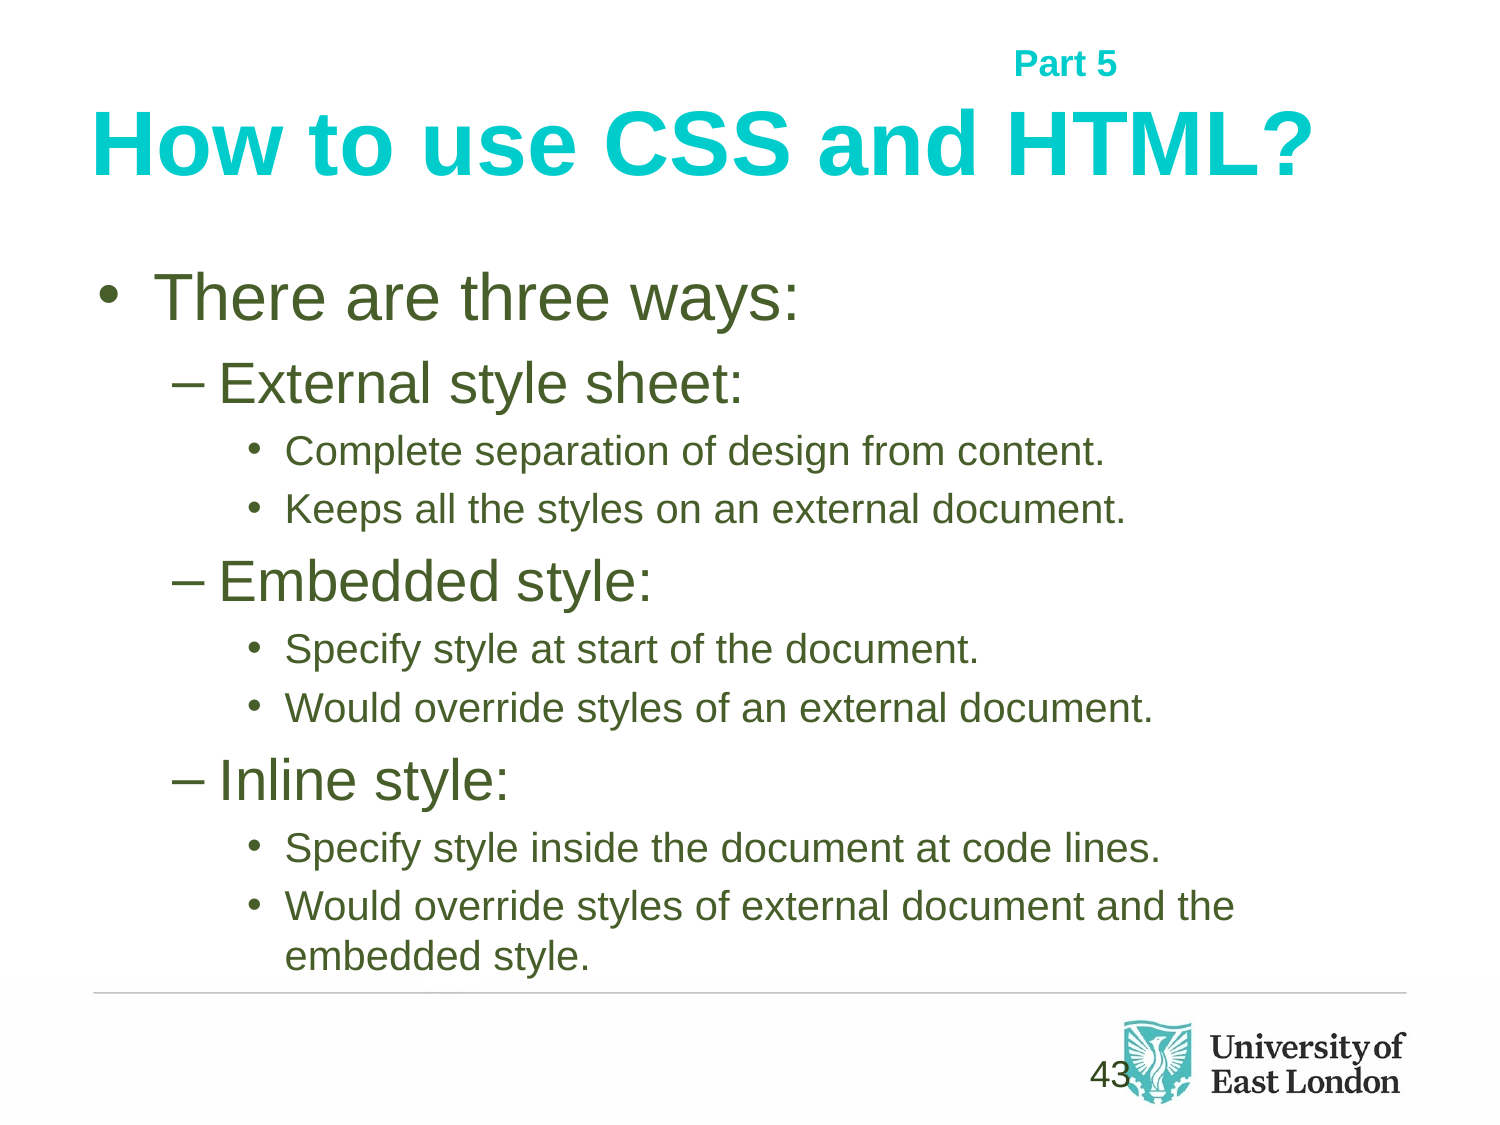

Part 5
# How to use CSS and HTML?
There are three ways:
External style sheet:
Complete separation of design from content.
Keeps all the styles on an external document.
Embedded style:
Specify style at start of the document.
Would override styles of an external document.
Inline style:
Specify style inside the document at code lines.
Would override styles of external document and the embedded style.

43